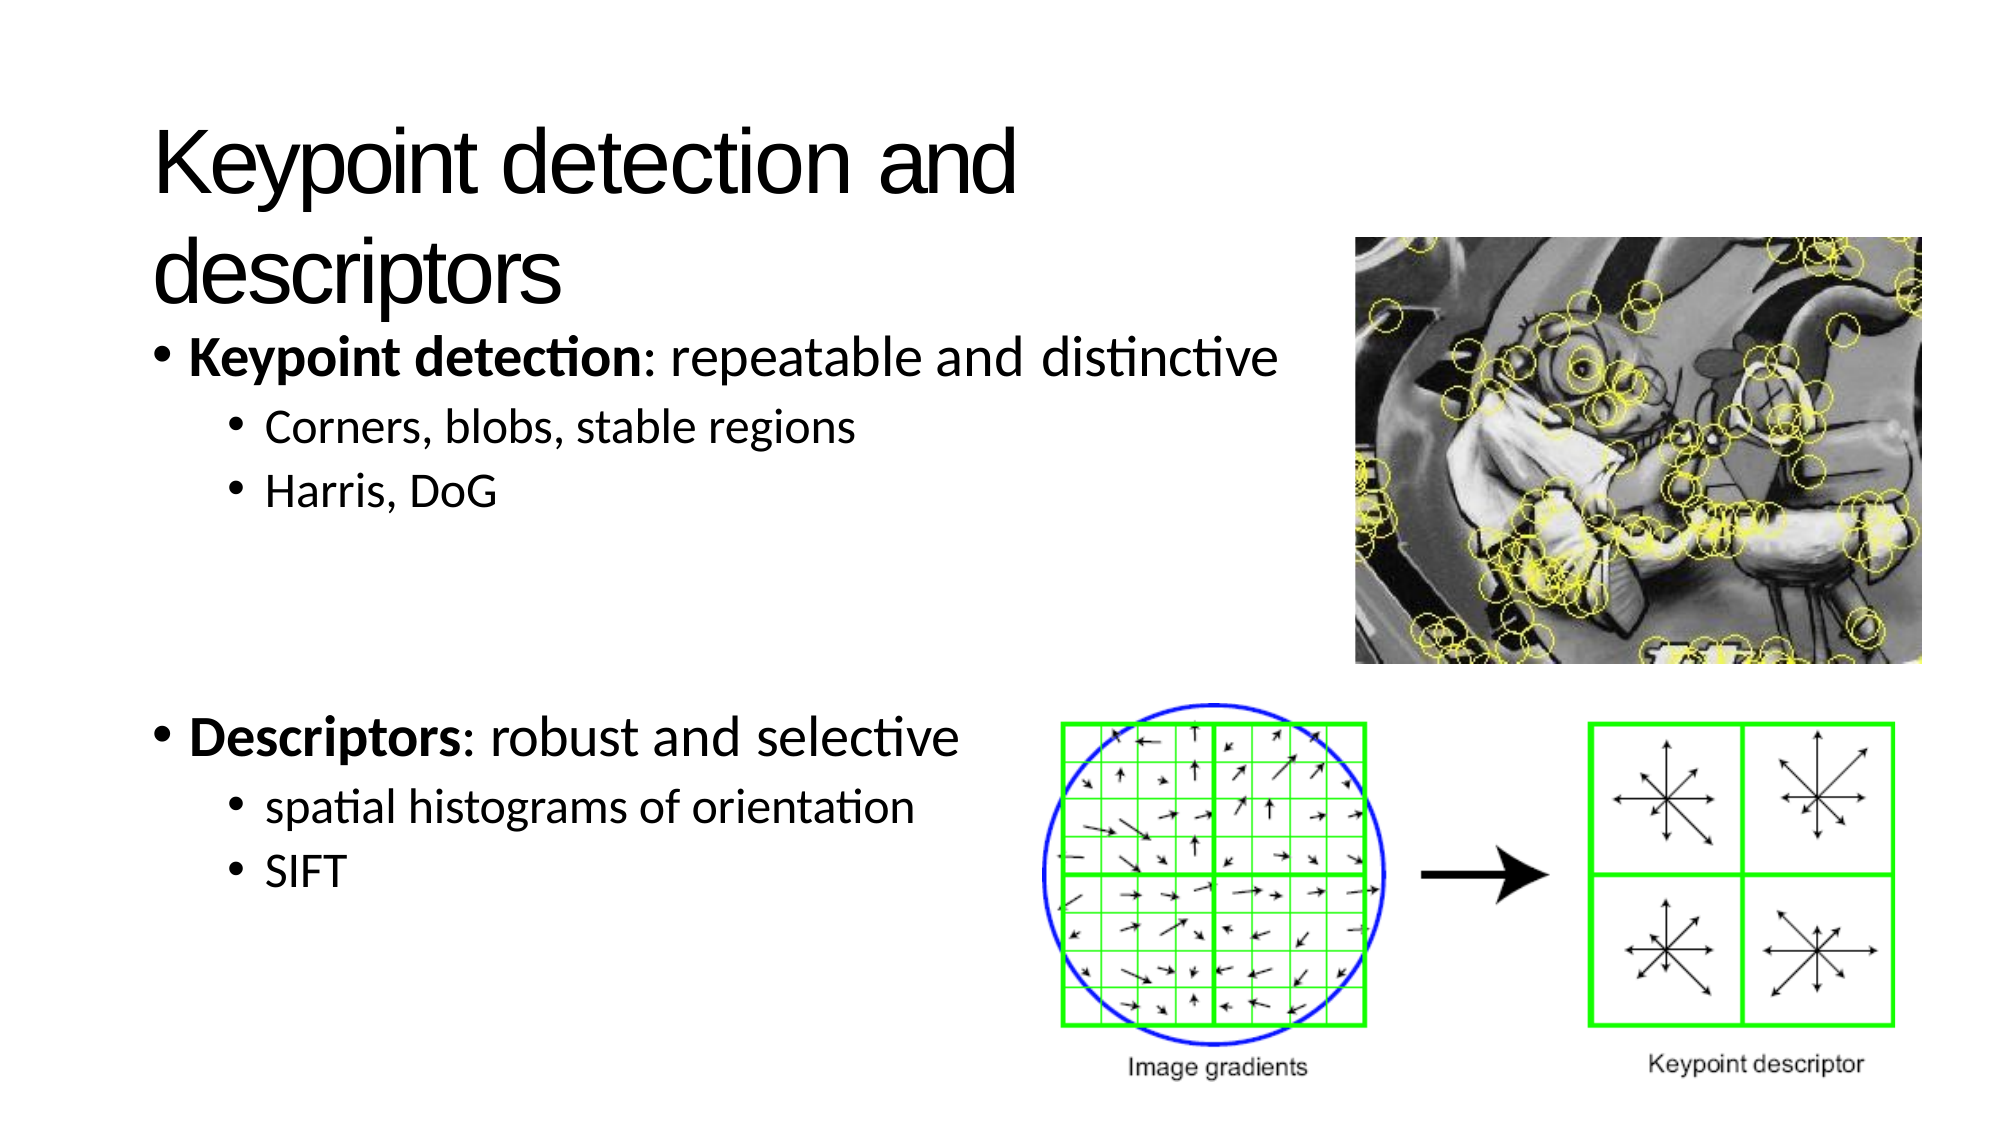

# Keypoint detection and descriptors

Keypoint detection: repeatable and distinctive
Corners, blobs, stable regions
Harris, DoG
Descriptors: robust and selective
spatial histograms of orientation
SIFT